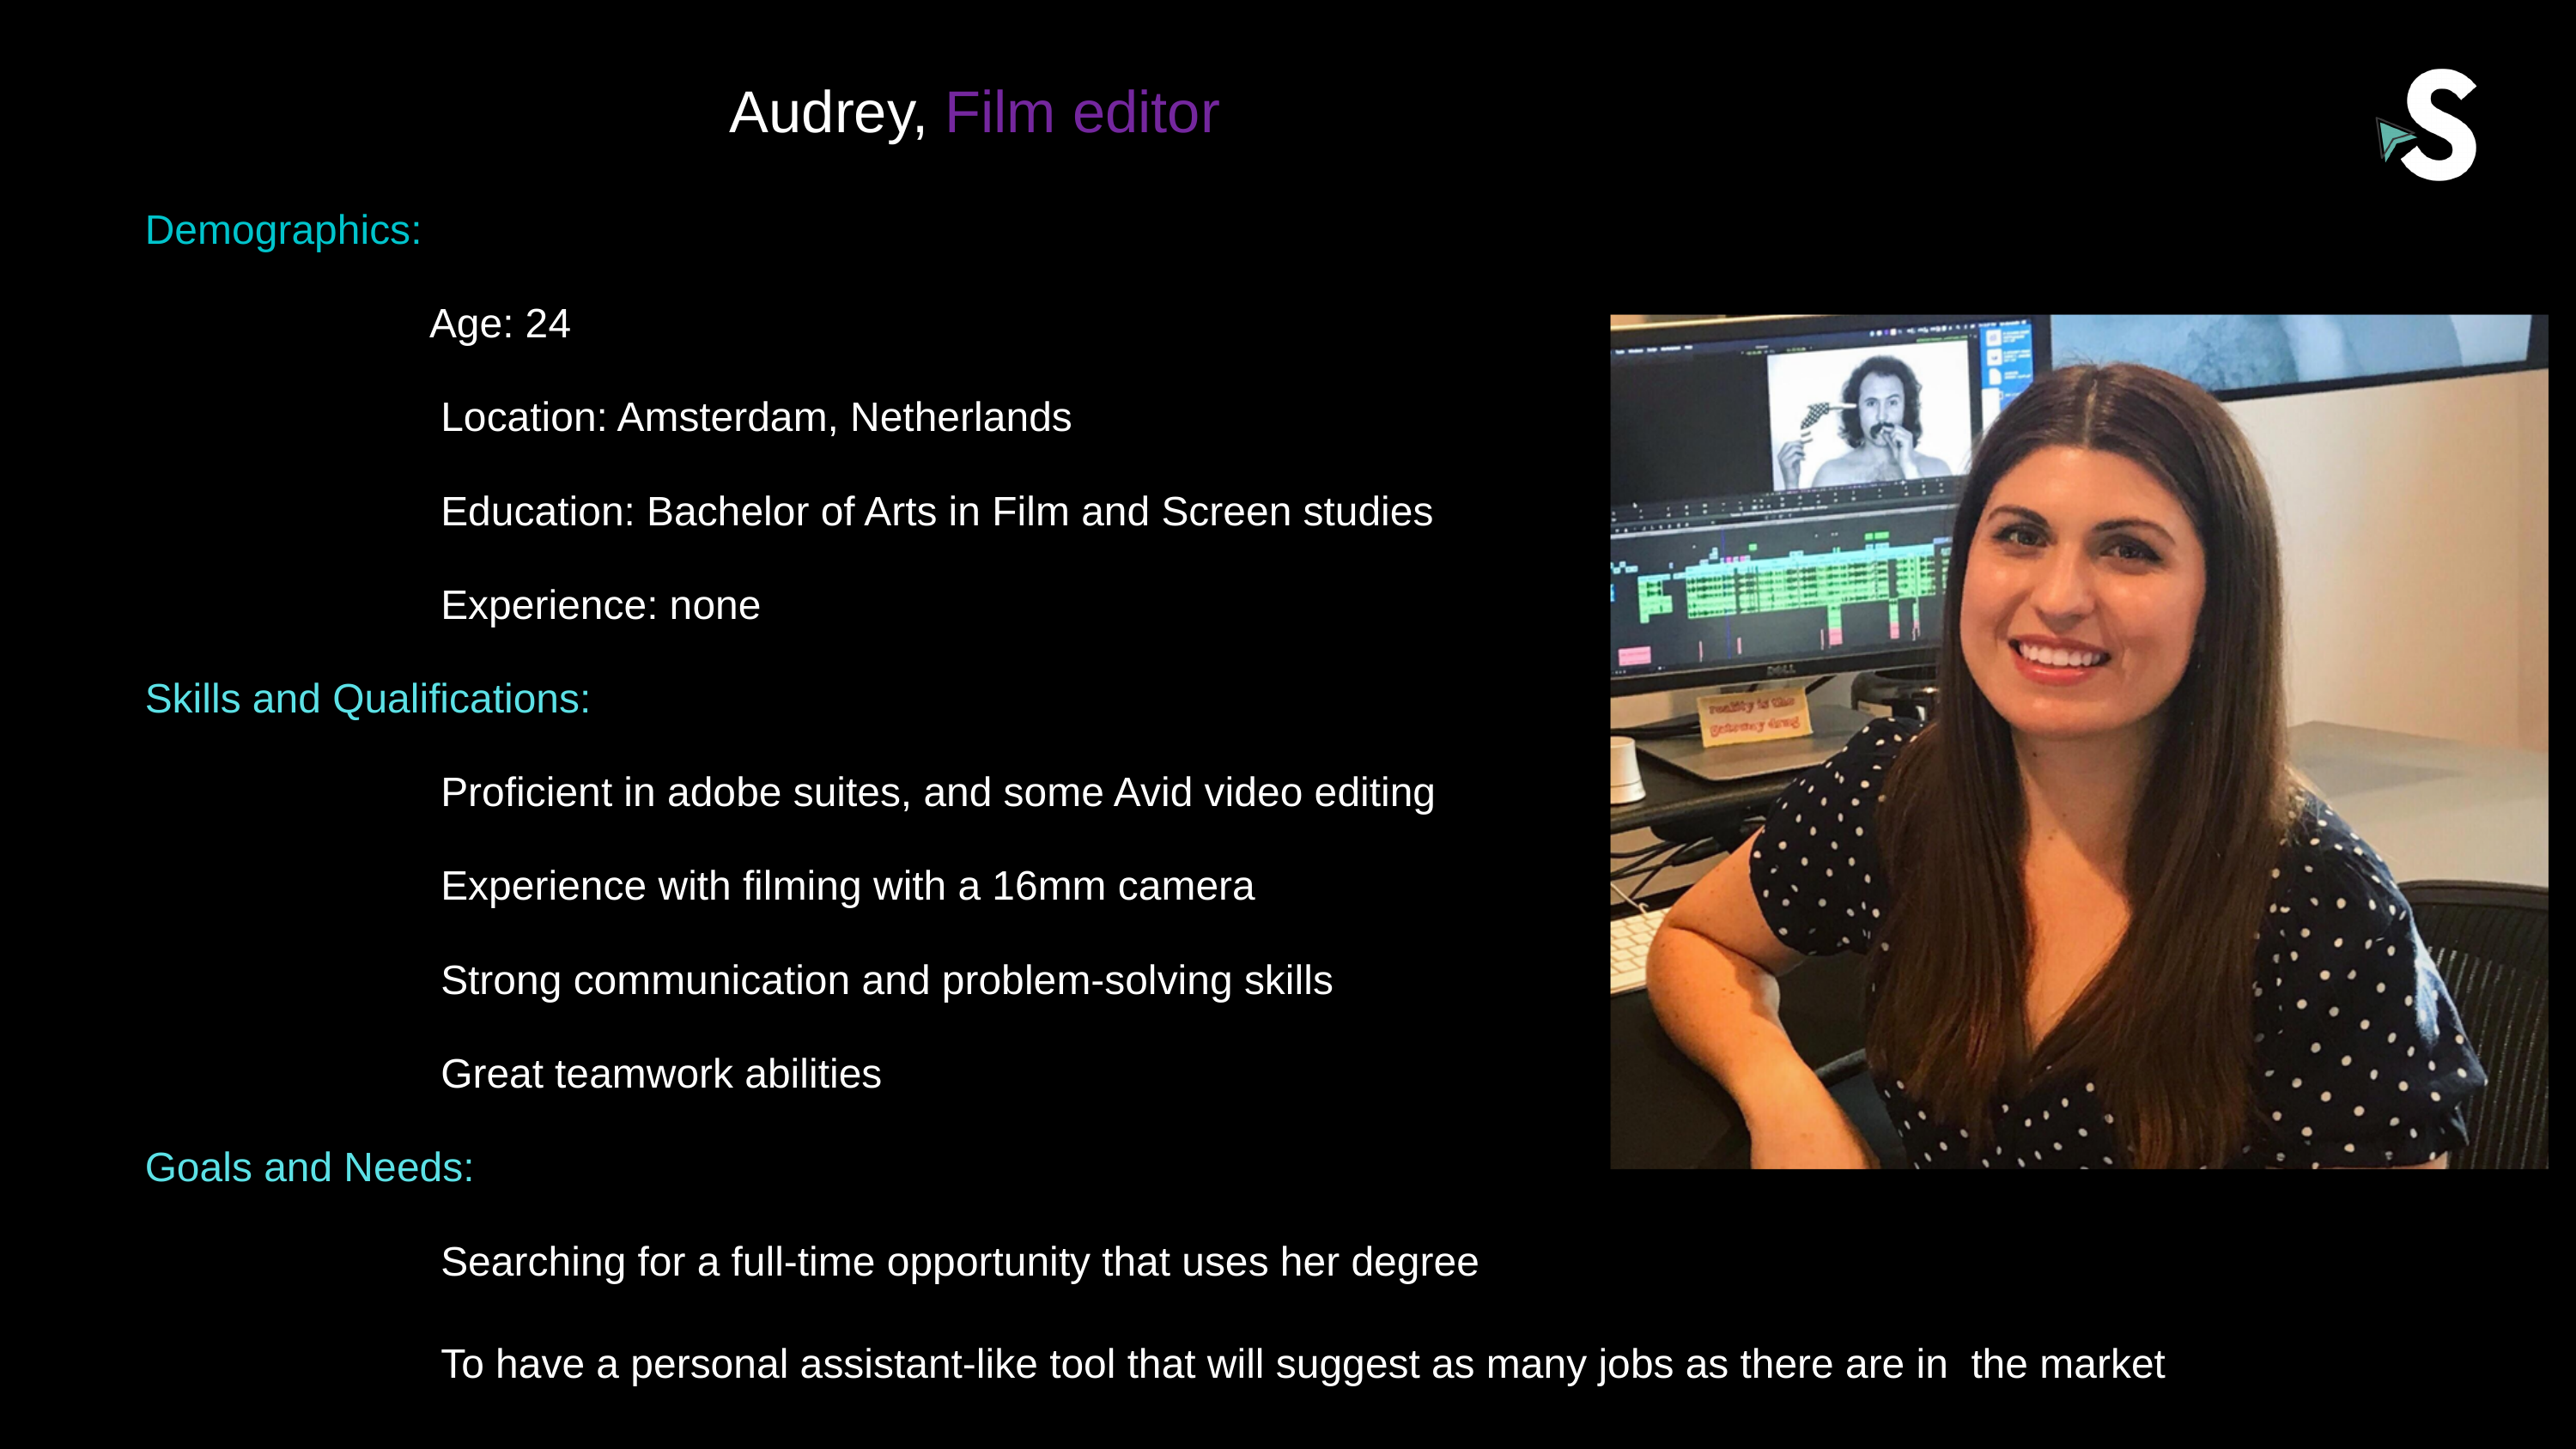

Audrey, Film editor
Demographics:
                         Age: 24
                          Location: Amsterdam, Netherlands
                          Education: Bachelor of Arts in Film and Screen studies
                          Experience: none
Skills and Qualifications:
                          Proficient in adobe suites, and some Avid video editing
                          Experience with filming with a 16mm camera
                          Strong communication and problem-solving skills
                          Great teamwork abilities
Goals and Needs:
                          Searching for a full-time opportunity that uses her degree
                          To have a personal assistant-like tool that will suggest as many jobs as there are in  the market